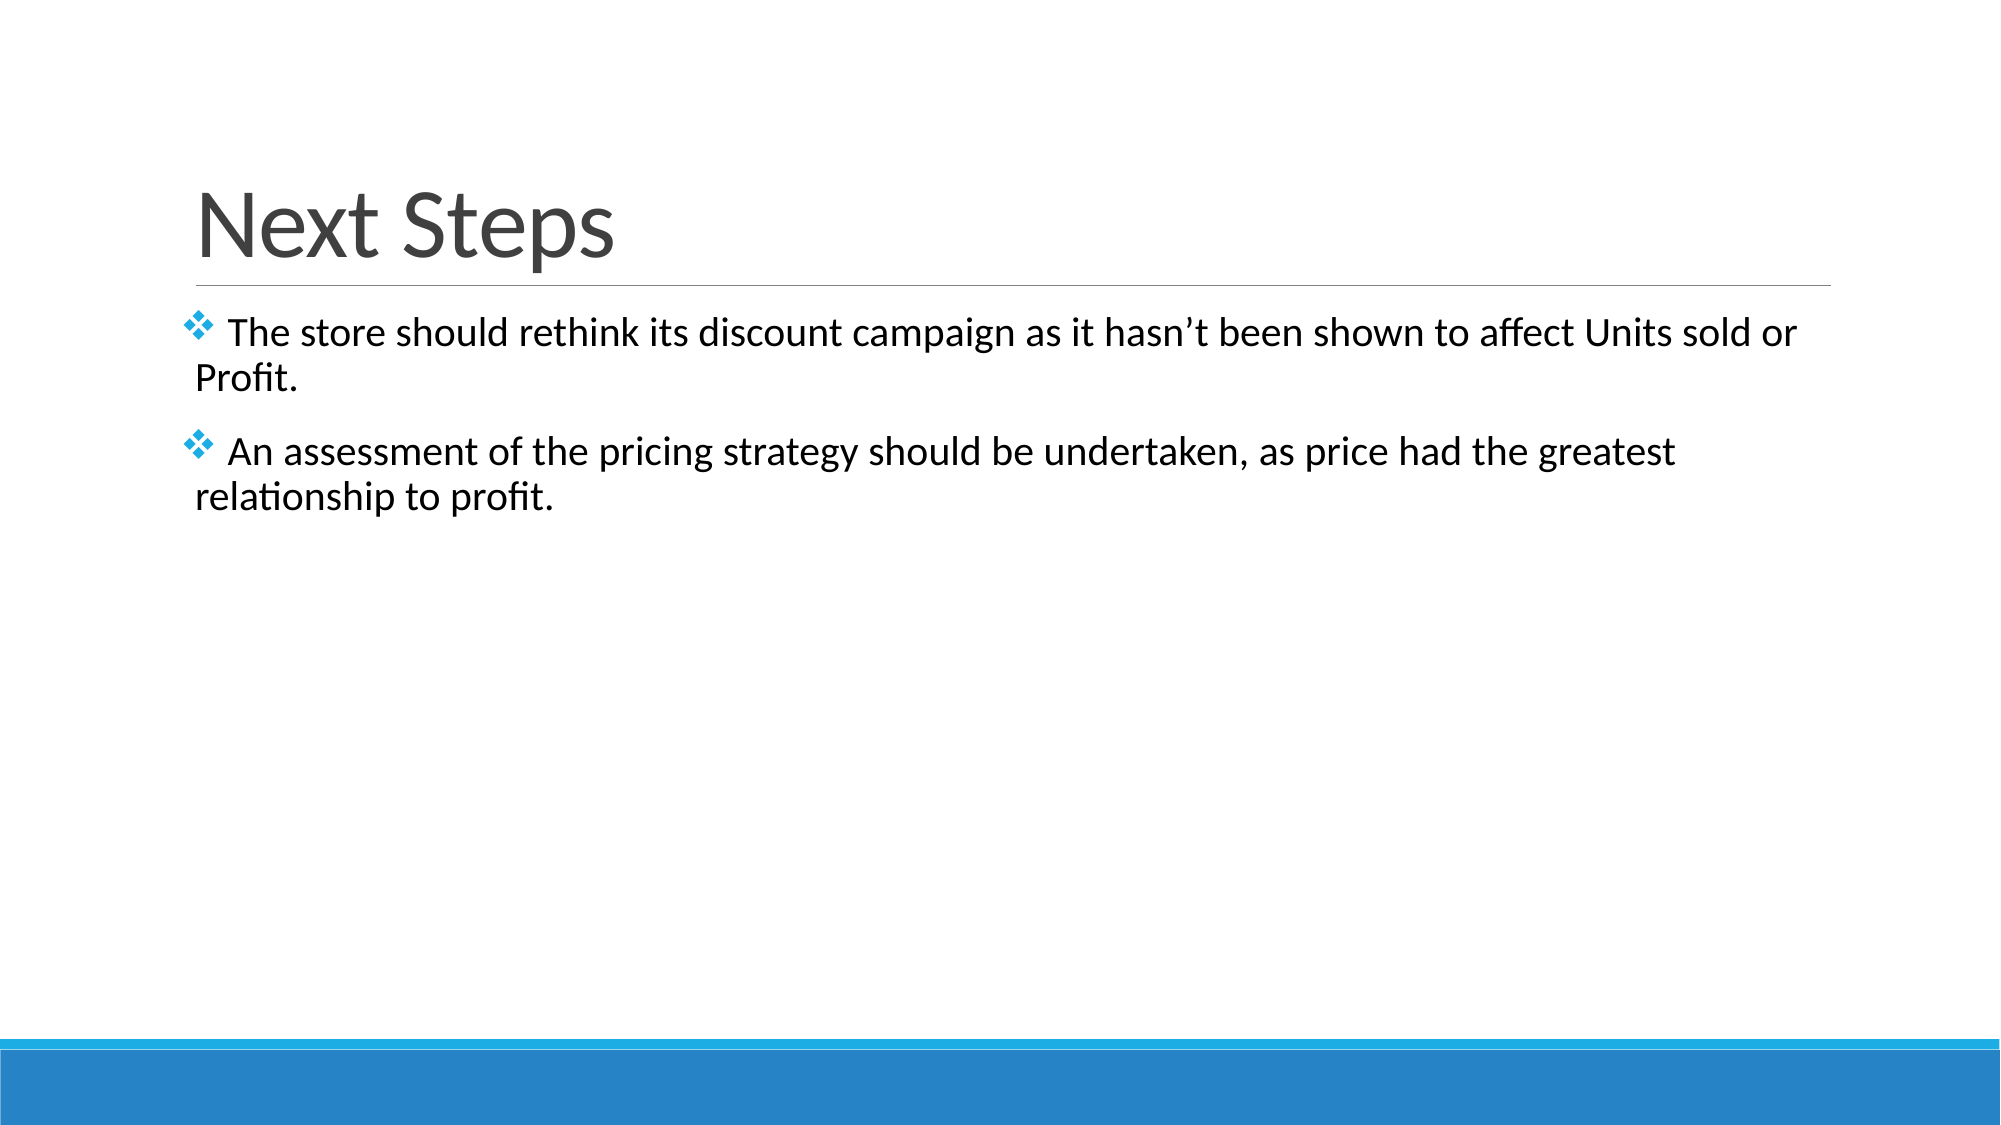

# Next Steps
 The store should rethink its discount campaign as it hasn’t been shown to affect Units sold or Profit.
 An assessment of the pricing strategy should be undertaken, as price had the greatest relationship to profit.